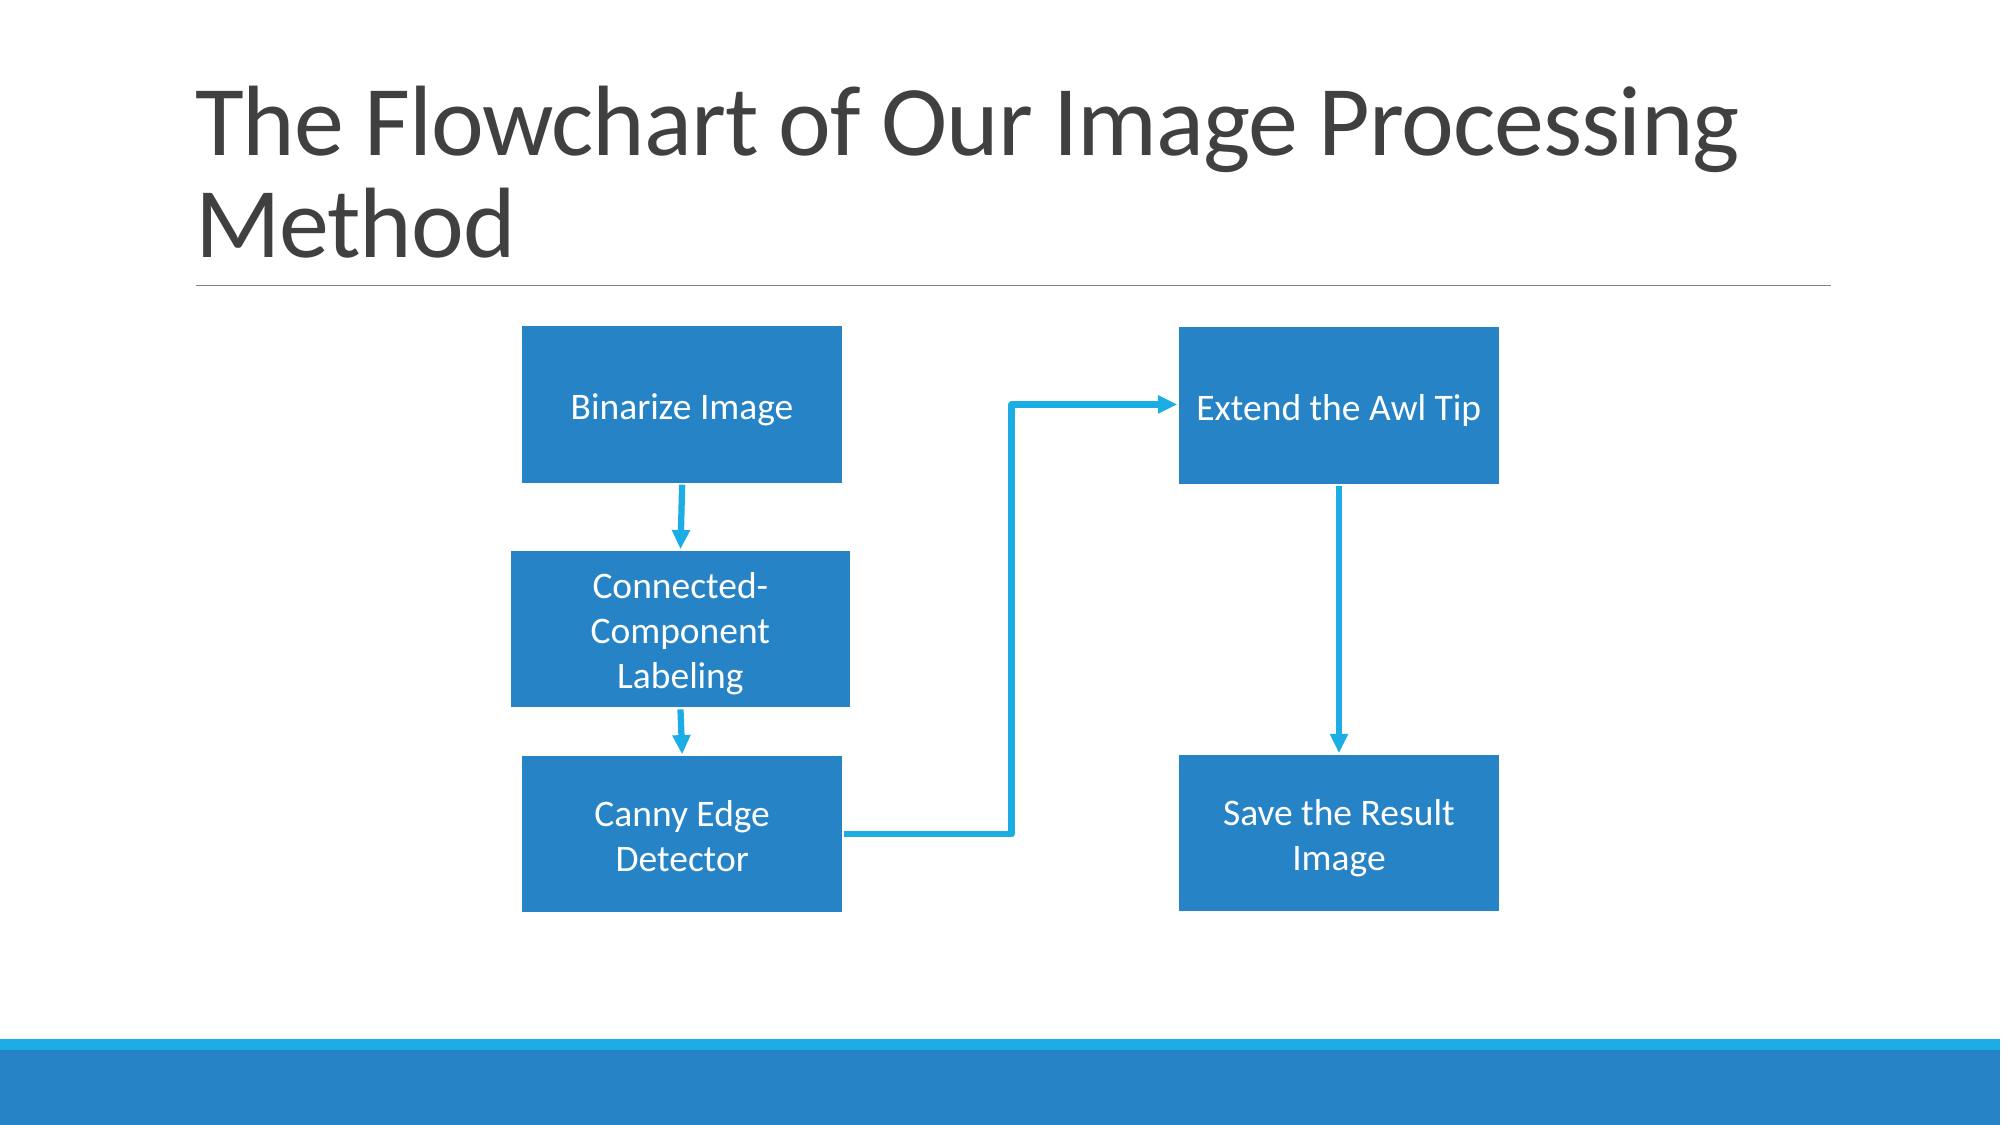

# The Flowchart of Our Image Processing Method
Binarize Image
Extend the Awl Tip
Connected-Component Labeling
Save the Result Image
Canny Edge Detector